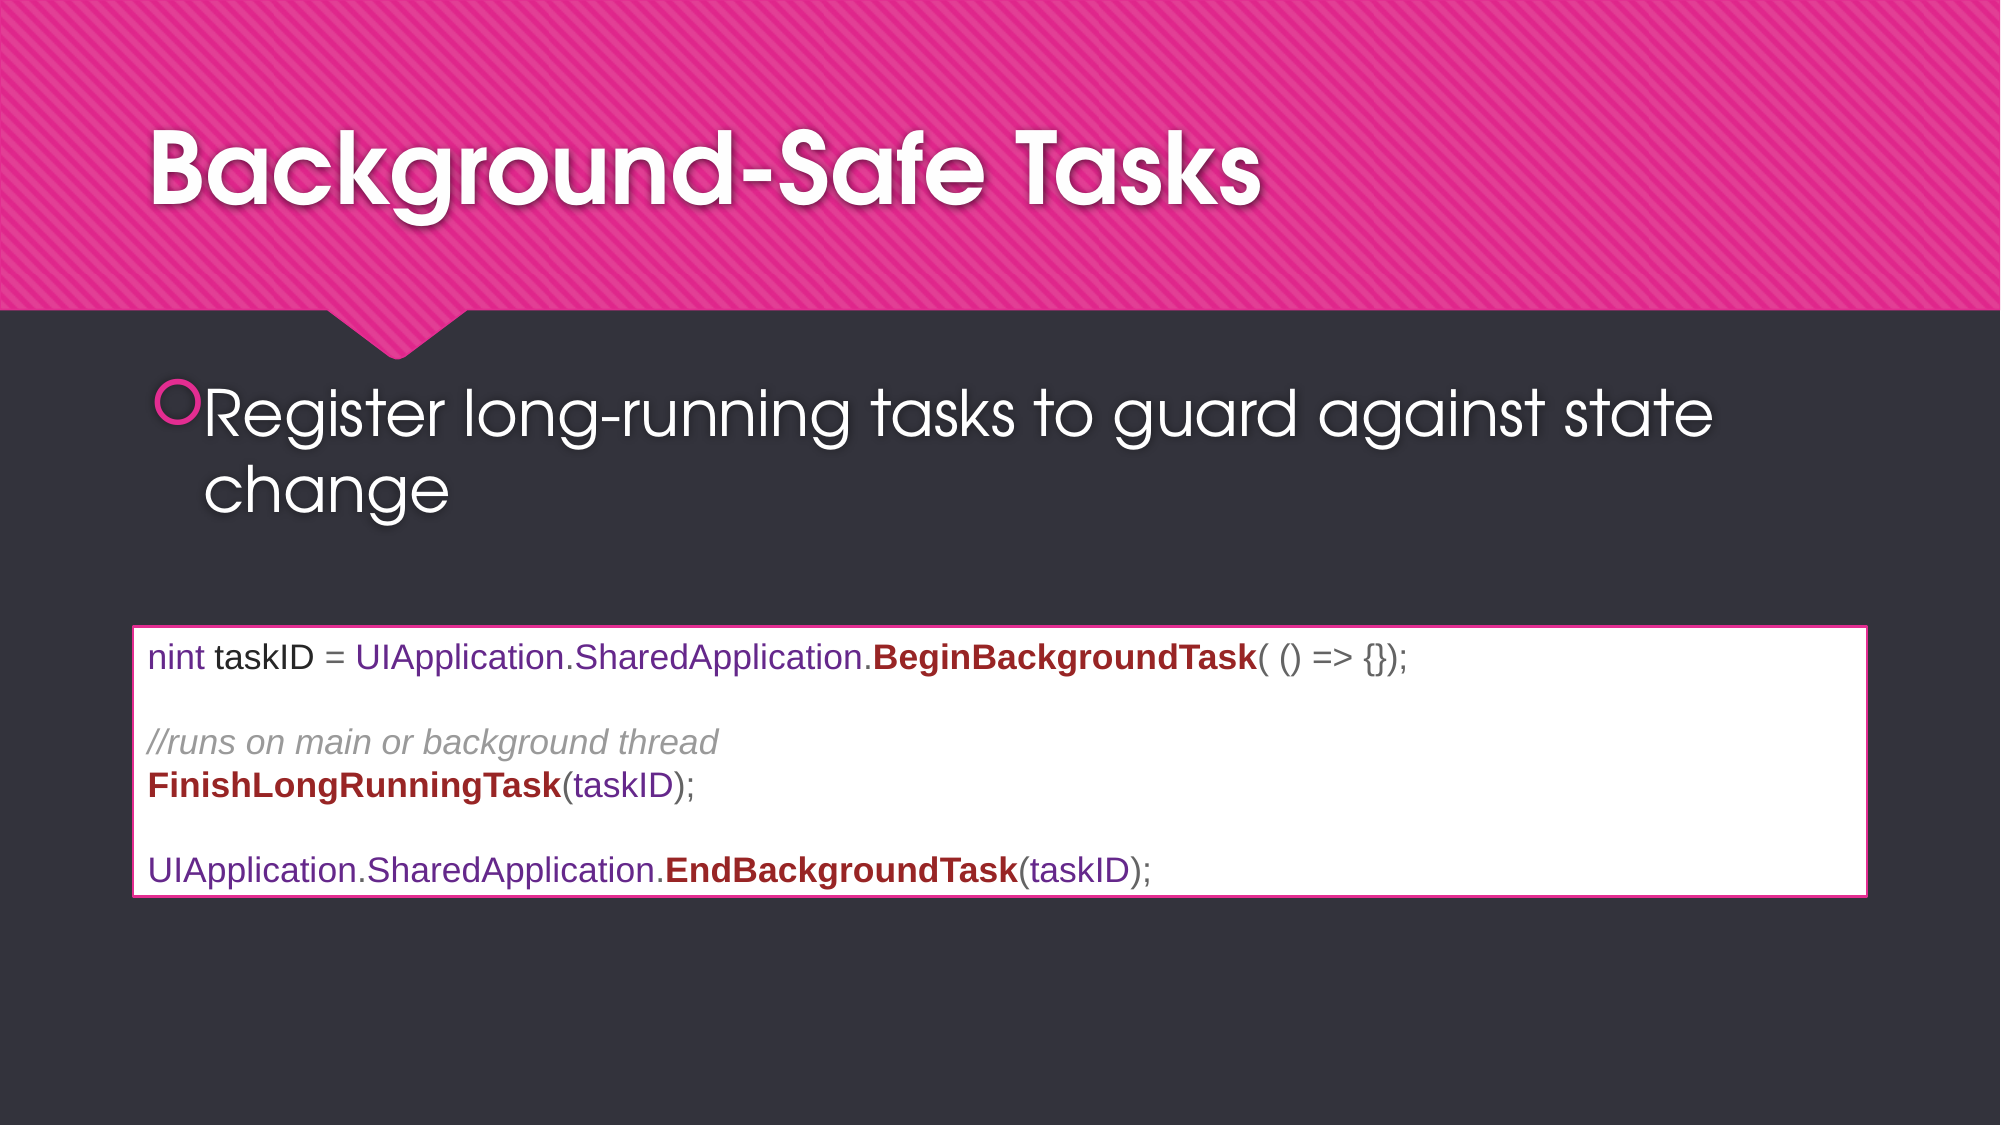

# Background-Safe Tasks
Register long-running tasks to guard against state change
nint taskID = UIApplication.SharedApplication.BeginBackgroundTask( () => {});

//runs on main or background thread
FinishLongRunningTask(taskID);

UIApplication.SharedApplication.EndBackgroundTask(taskID);